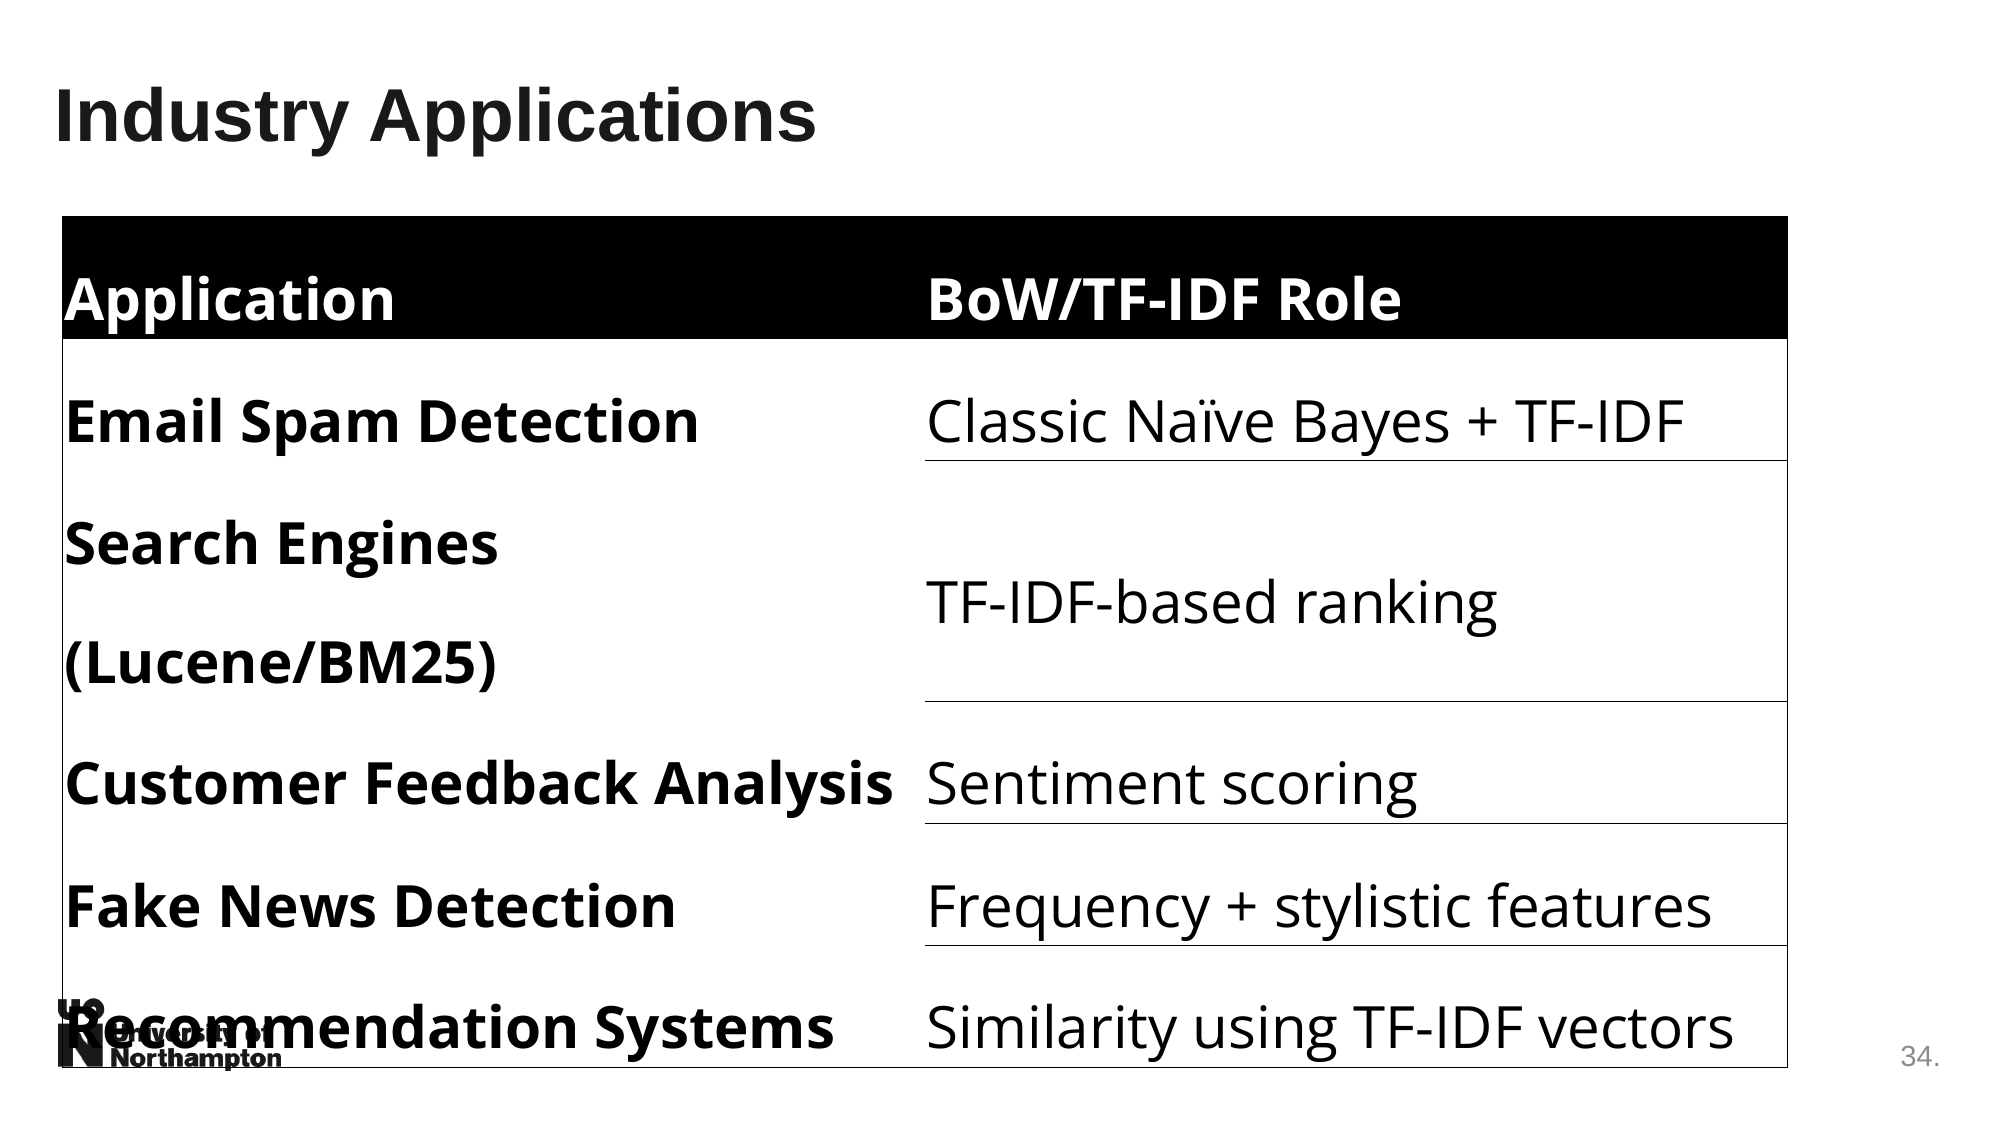

# Industry Applications
| Application | BoW/TF-IDF Role |
| --- | --- |
| Email Spam Detection | Classic Naïve Bayes + TF-IDF |
| Search Engines (Lucene/BM25) | TF-IDF-based ranking |
| Customer Feedback Analysis | Sentiment scoring |
| Fake News Detection | Frequency + stylistic features |
| Recommendation Systems | Similarity using TF-IDF vectors |
34.